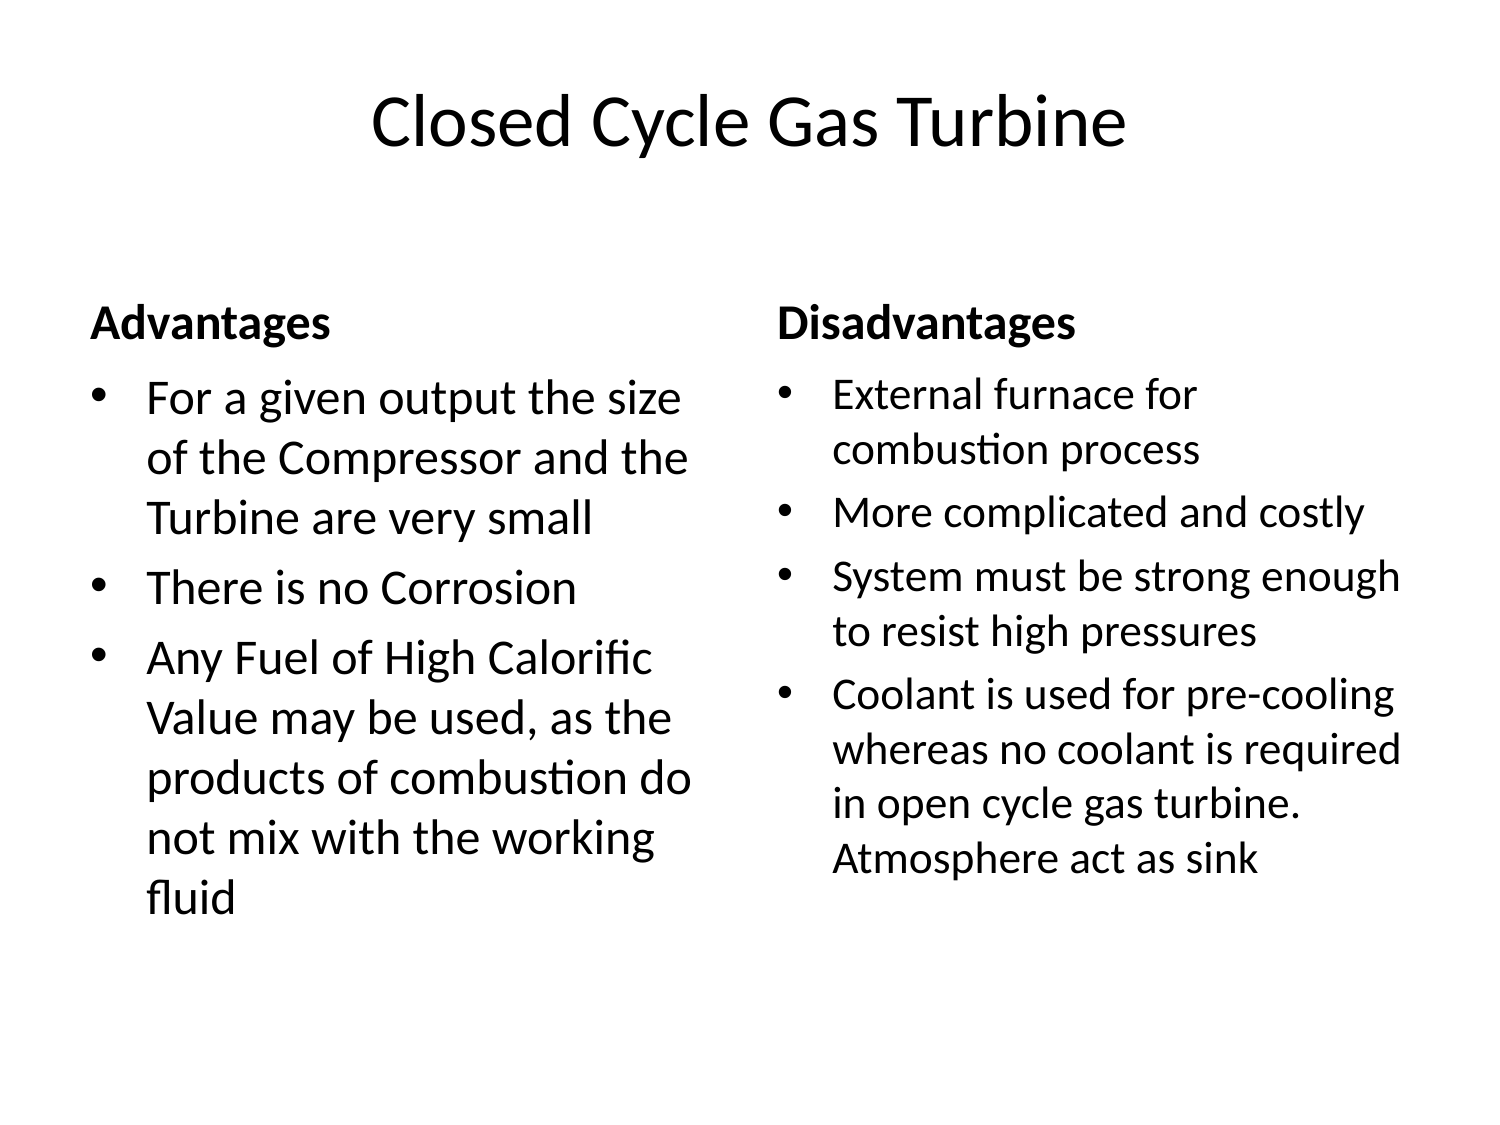

# Closed Cycle Gas Turbine
Advantages
Disadvantages
For a given output the size of the Compressor and the Turbine are very small
There is no Corrosion
Any Fuel of High Calorific Value may be used, as the products of combustion do not mix with the working fluid
External furnace for combustion process
More complicated and costly
System must be strong enough to resist high pressures
Coolant is used for pre-cooling whereas no coolant is required in open cycle gas turbine. Atmosphere act as sink